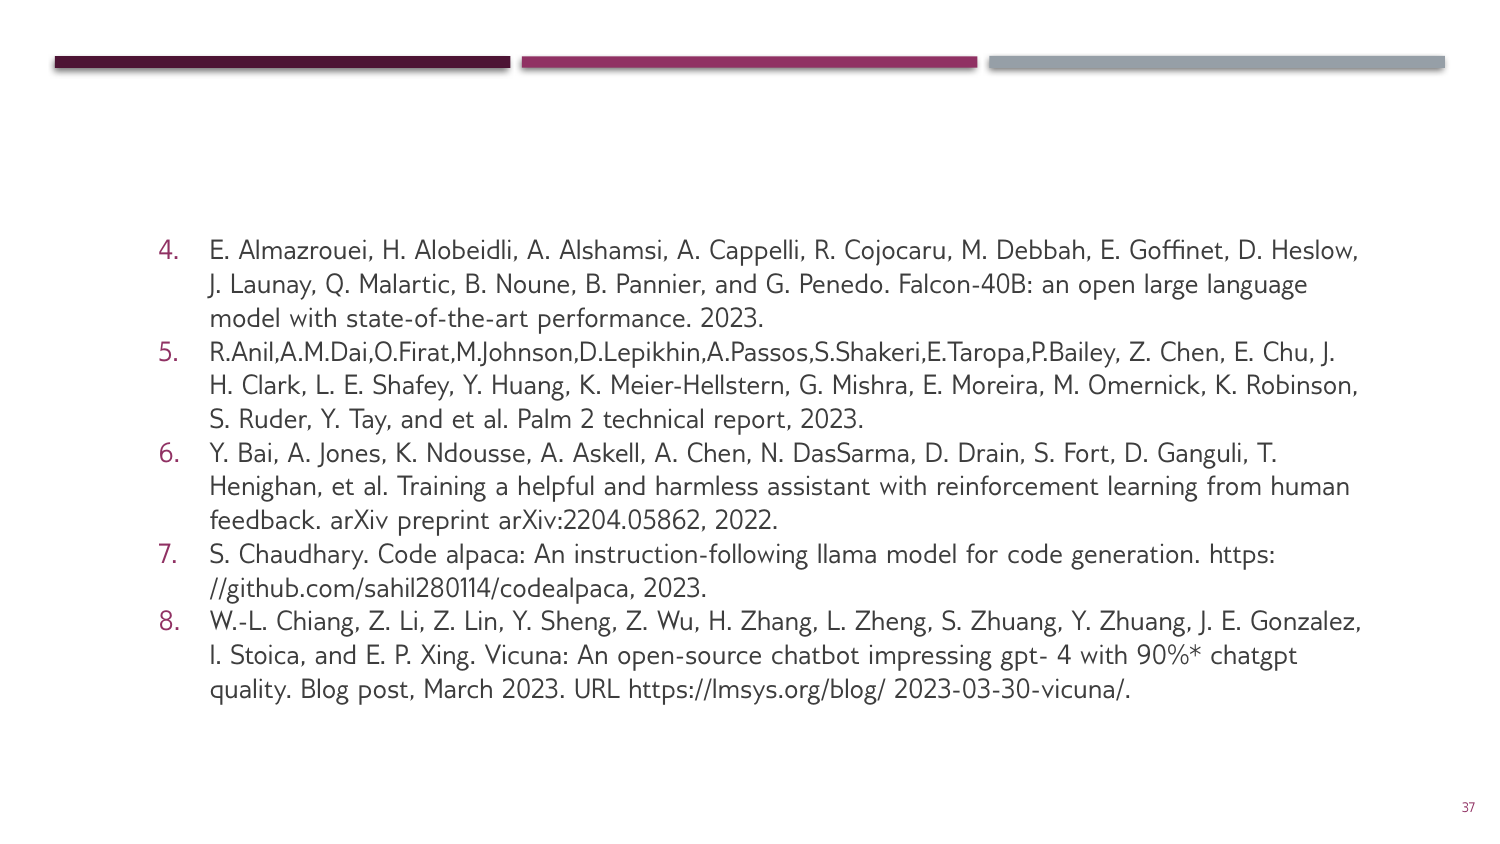

# References
E. Almazrouei, H. Alobeidli, A. Alshamsi, A. Cappelli, R. Cojocaru, M. Debbah, E. Goffinet, D. Heslow, J. Launay, Q. Malartic, B. Noune, B. Pannier, and G. Penedo. Falcon-40B: an open large language model with state-of-the-art performance. 2023.
R.Anil,A.M.Dai,O.Firat,M.Johnson,D.Lepikhin,A.Passos,S.Shakeri,E.Taropa,P.Bailey, Z. Chen, E. Chu, J. H. Clark, L. E. Shafey, Y. Huang, K. Meier-Hellstern, G. Mishra, E. Moreira, M. Omernick, K. Robinson, S. Ruder, Y. Tay, and et al. Palm 2 technical report, 2023.
Y. Bai, A. Jones, K. Ndousse, A. Askell, A. Chen, N. DasSarma, D. Drain, S. Fort, D. Ganguli, T. Henighan, et al. Training a helpful and harmless assistant with reinforcement learning from human feedback. arXiv preprint arXiv:2204.05862, 2022.
S. Chaudhary. Code alpaca: An instruction-following llama model for code generation. https: //github.com/sahil280114/codealpaca, 2023.
W.-L. Chiang, Z. Li, Z. Lin, Y. Sheng, Z. Wu, H. Zhang, L. Zheng, S. Zhuang, Y. Zhuang, J. E. Gonzalez, I. Stoica, and E. P. Xing. Vicuna: An open-source chatbot impressing gpt- 4 with 90%* chatgpt quality. Blog post, March 2023. URL https://lmsys.org/blog/ 2023-03-30-vicuna/.
37